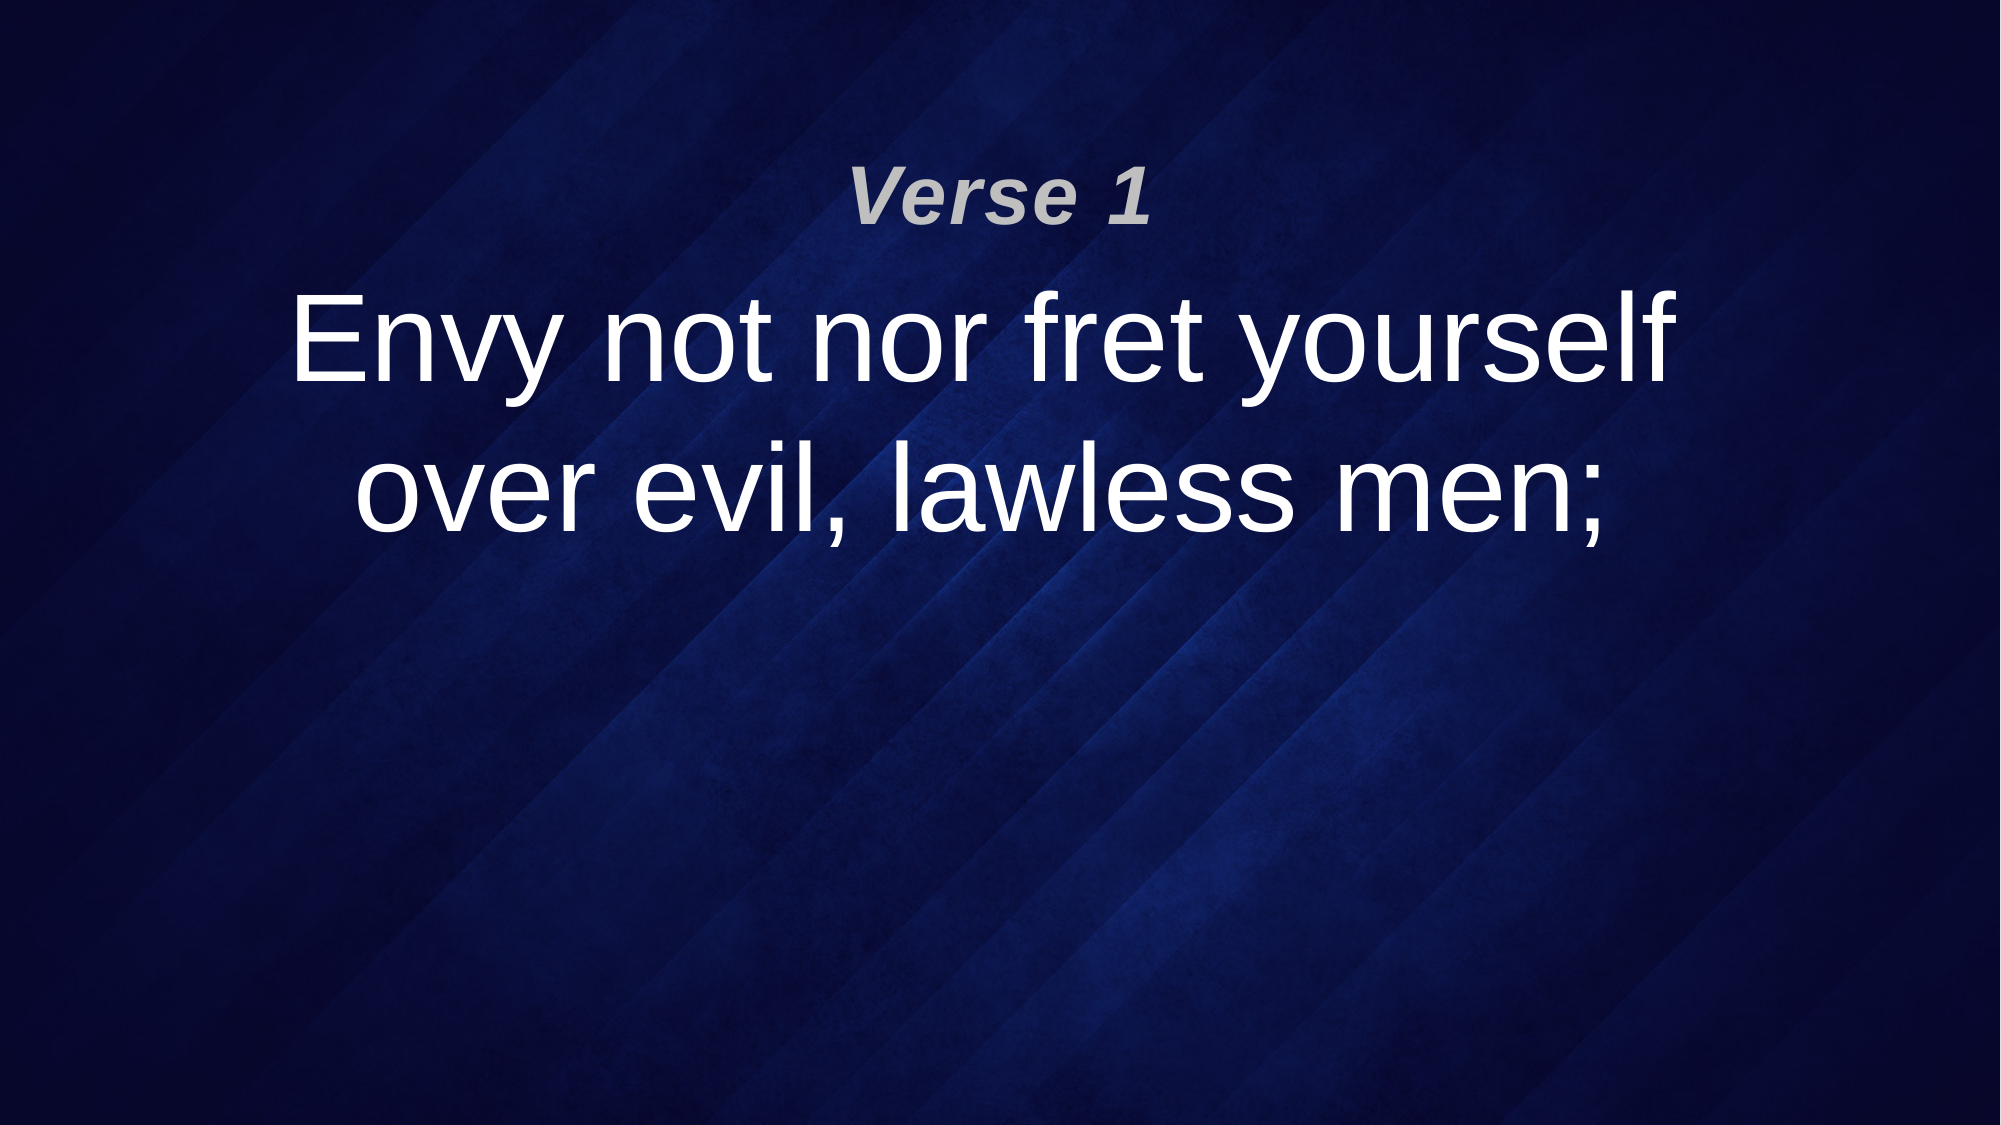

Verse 1
# Envy not nor fret yourself over evil, lawless men;